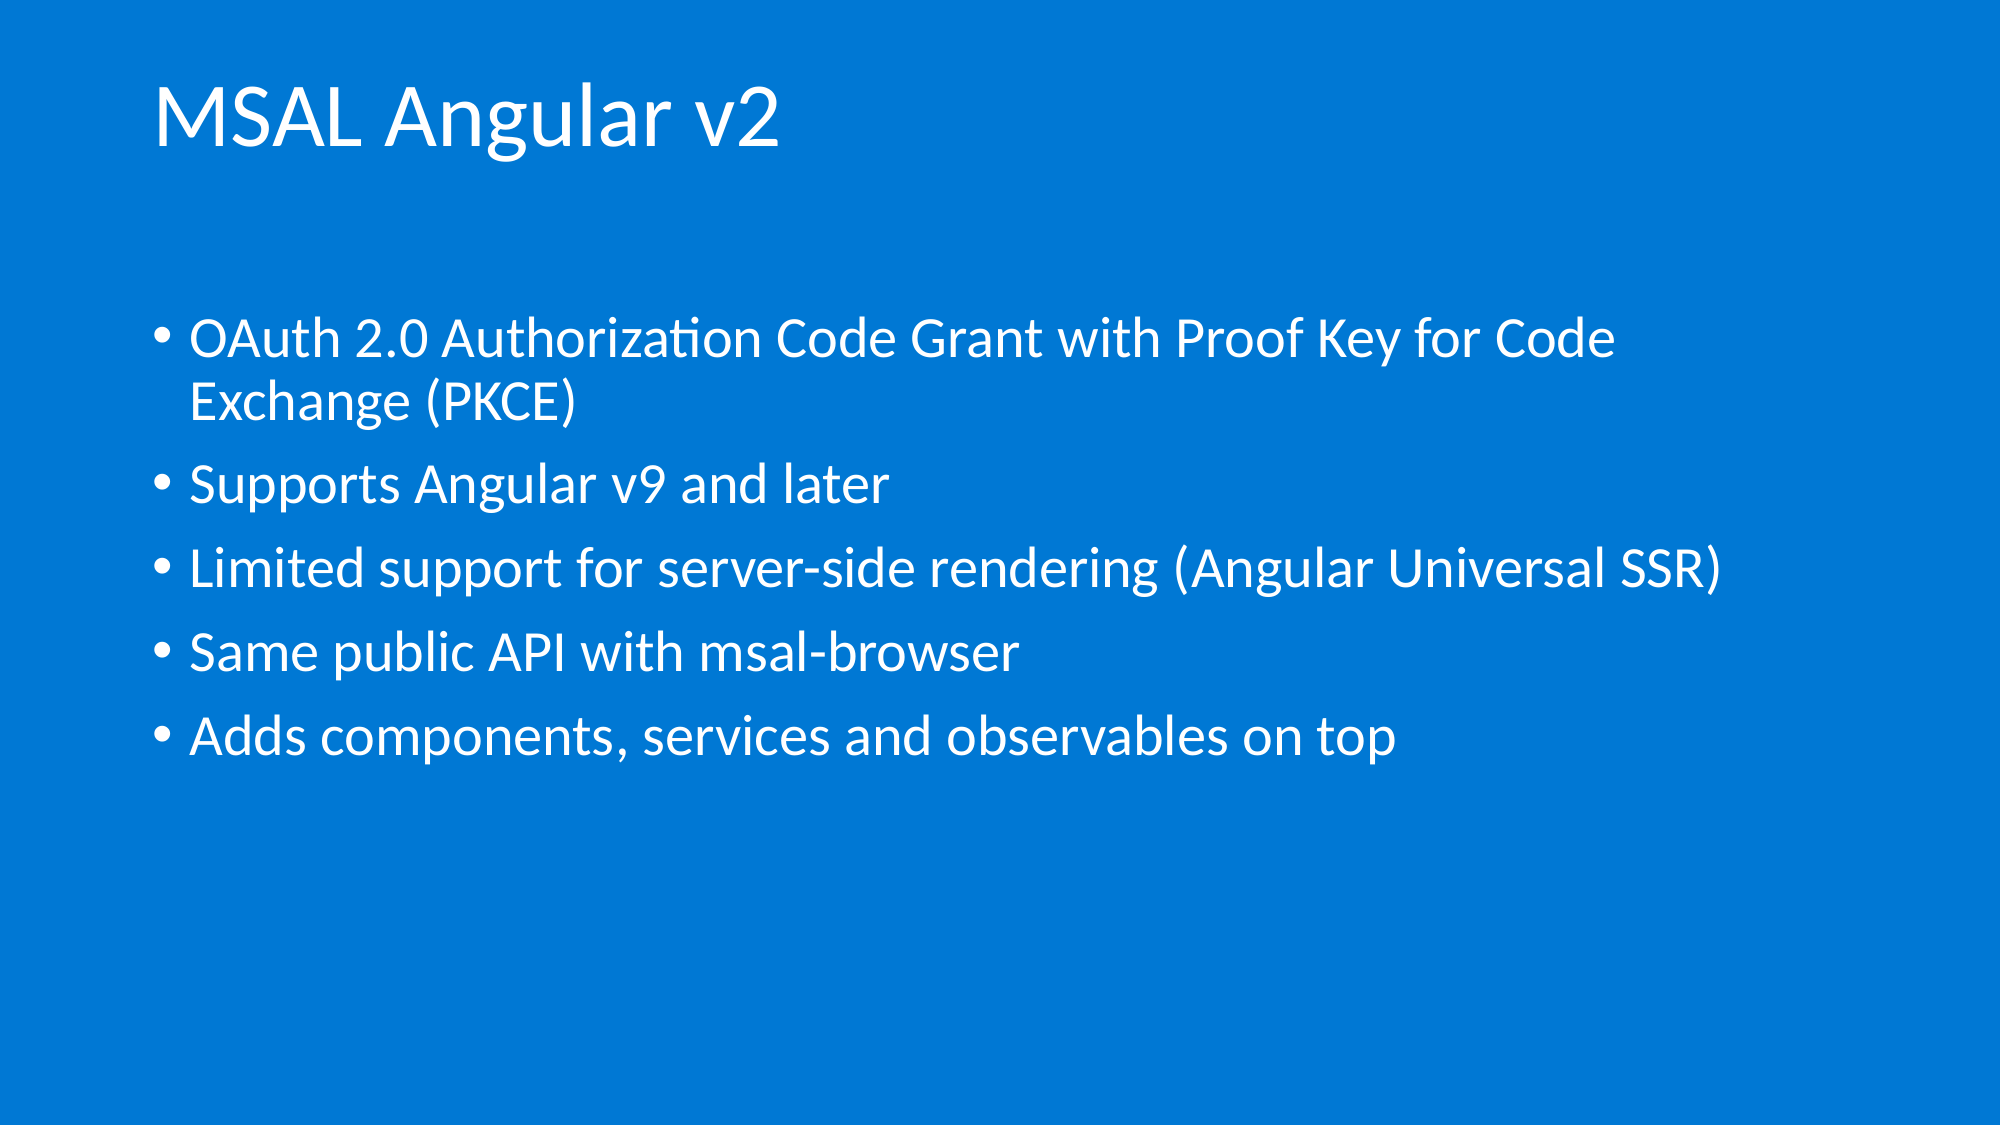

MSAL Angular v2
OAuth 2.0 Authorization Code Grant with Proof Key for Code Exchange (PKCE)
Supports Angular v9 and later
Limited support for server-side rendering (Angular Universal SSR)
Same public API with msal-browser
Adds components, services and observables on top